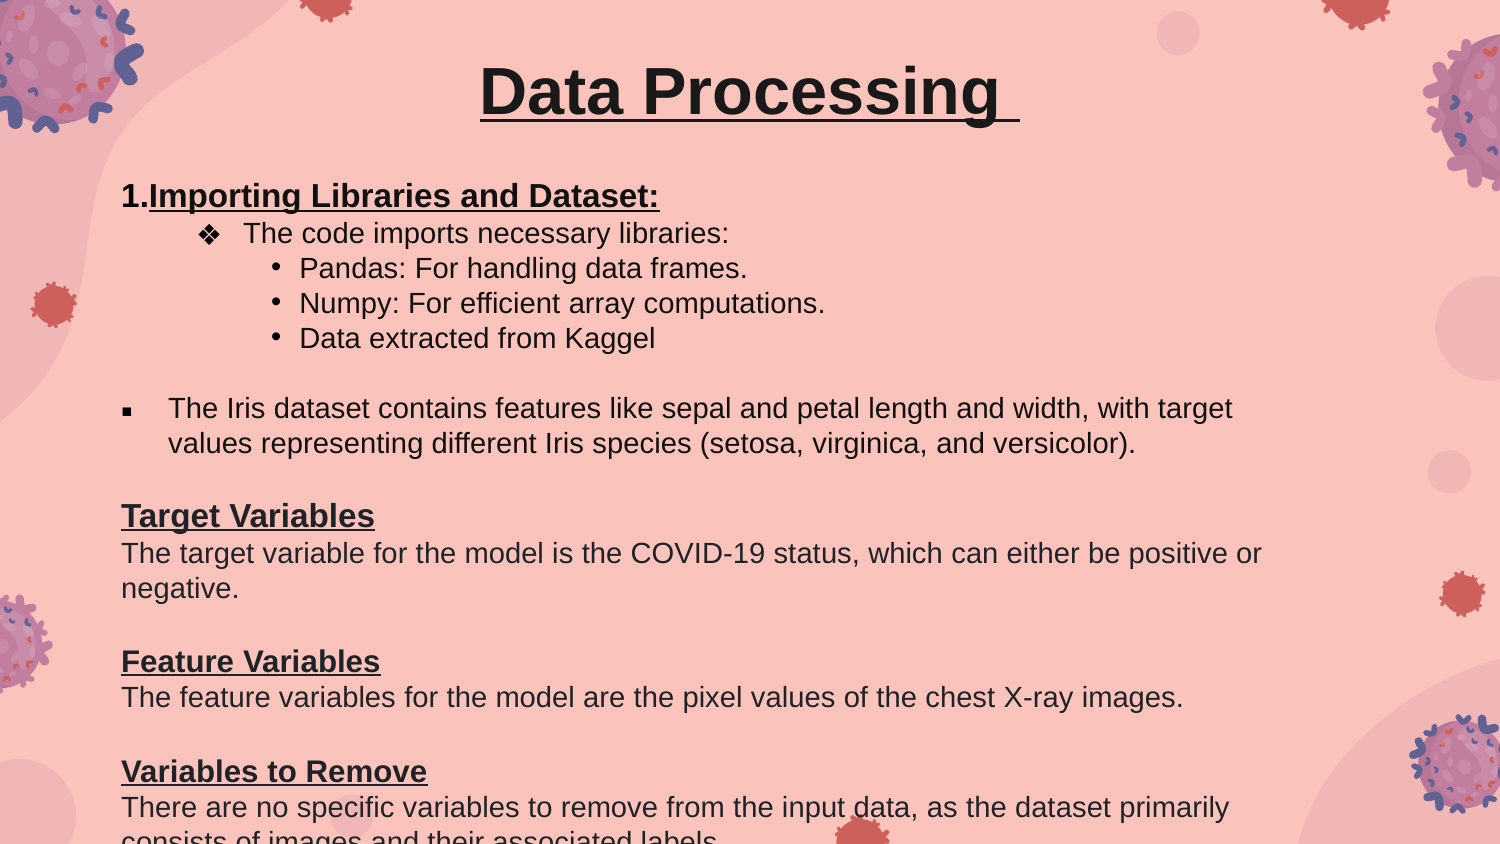

# Data Processing
Importing Libraries and Dataset:
The code imports necessary libraries:
Pandas: For handling data frames.
Numpy: For efficient array computations.
Data extracted from Kaggel

The Iris dataset contains features like sepal and petal length and width, with target values representing different Iris species (setosa, virginica, and versicolor).

Target Variables
The target variable for the model is the COVID-19 status, which can either be positive or negative.

Feature Variables
The feature variables for the model are the pixel values of the chest X-ray images.

Variables to Remove
There are no specific variables to remove from the input data, as the dataset primarily consists of images and their associated labels.